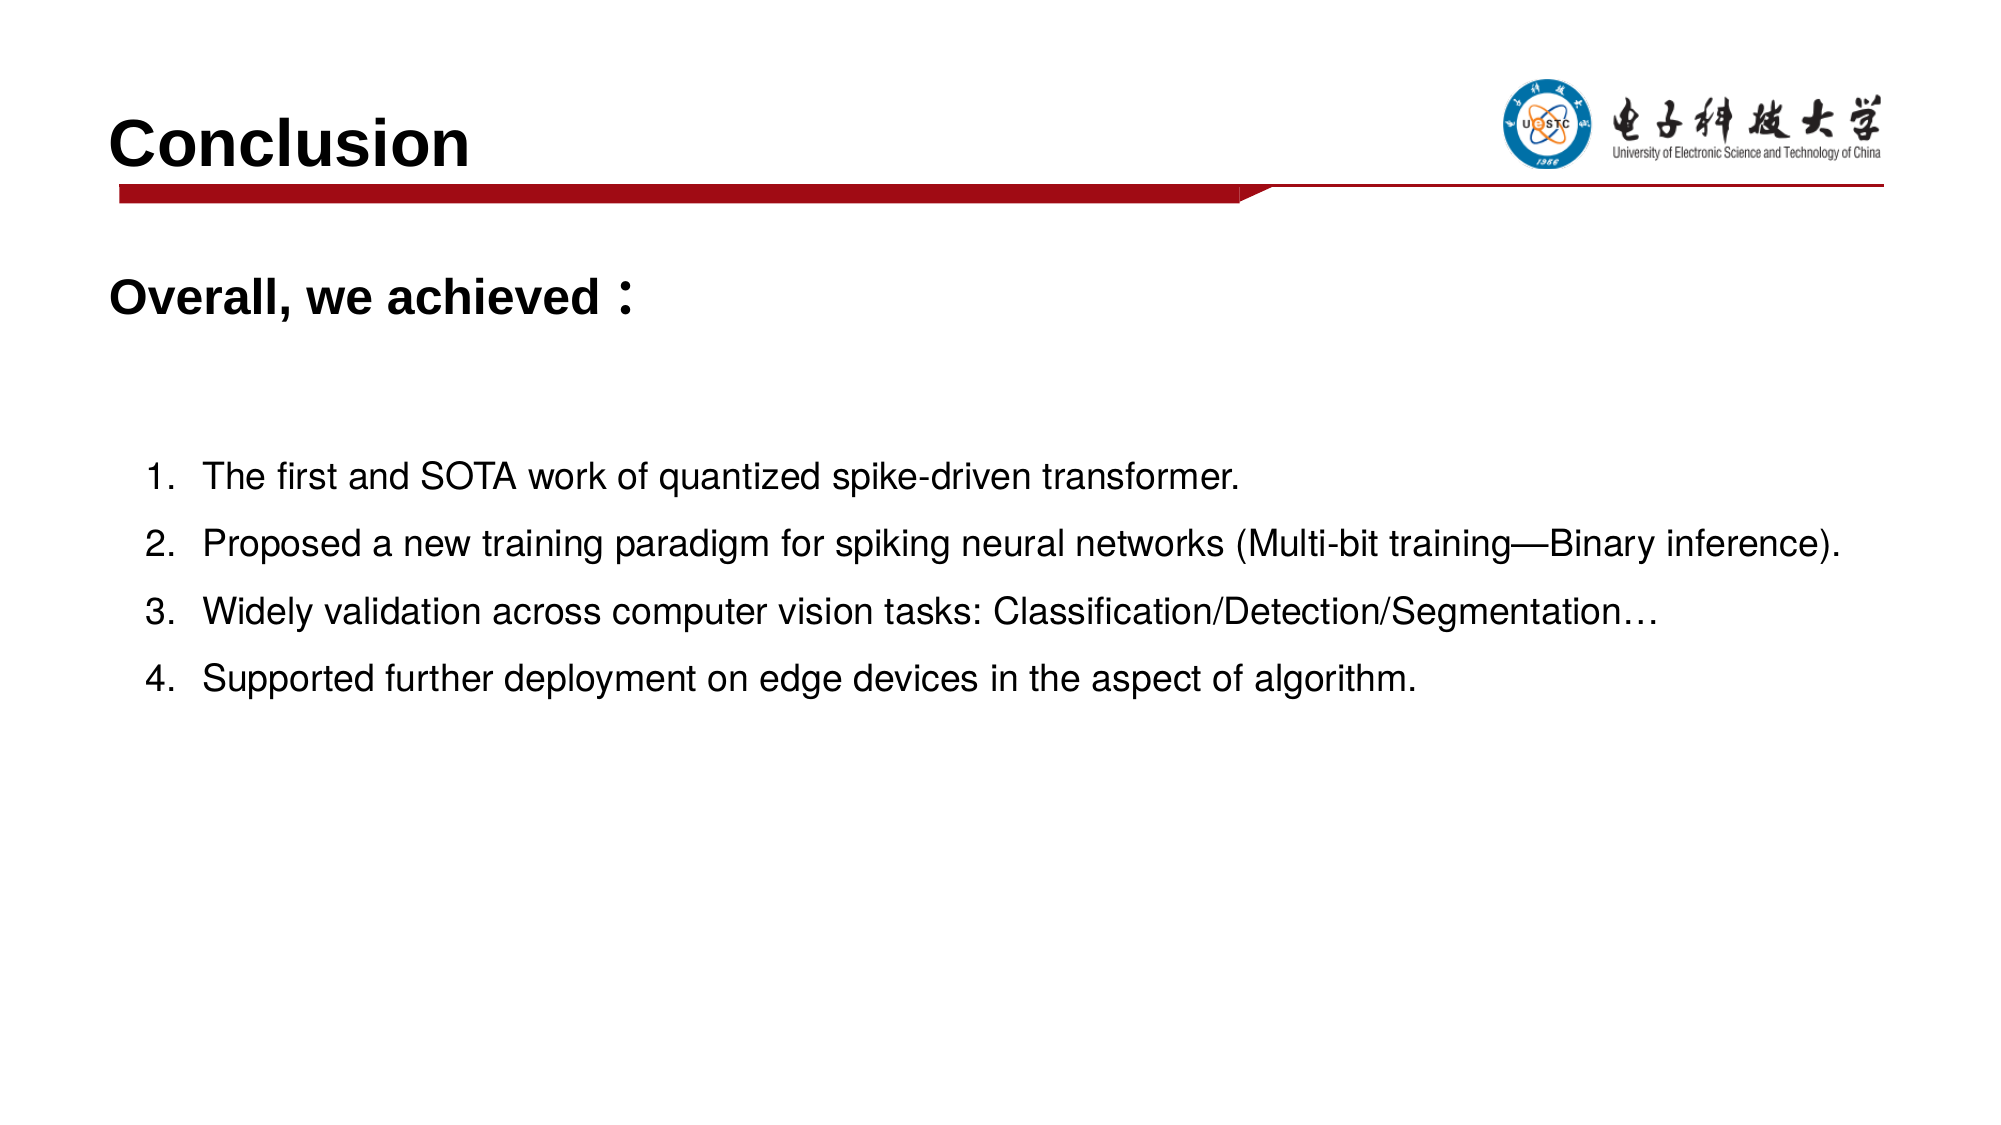

Conclusion
Overall, we achieved：
The first and SOTA work of quantized spike-driven transformer.
Proposed a new training paradigm for spiking neural networks (Multi-bit training—Binary inference).
Widely validation across computer vision tasks: Classification/Detection/Segmentation…
Supported further deployment on edge devices in the aspect of algorithm.